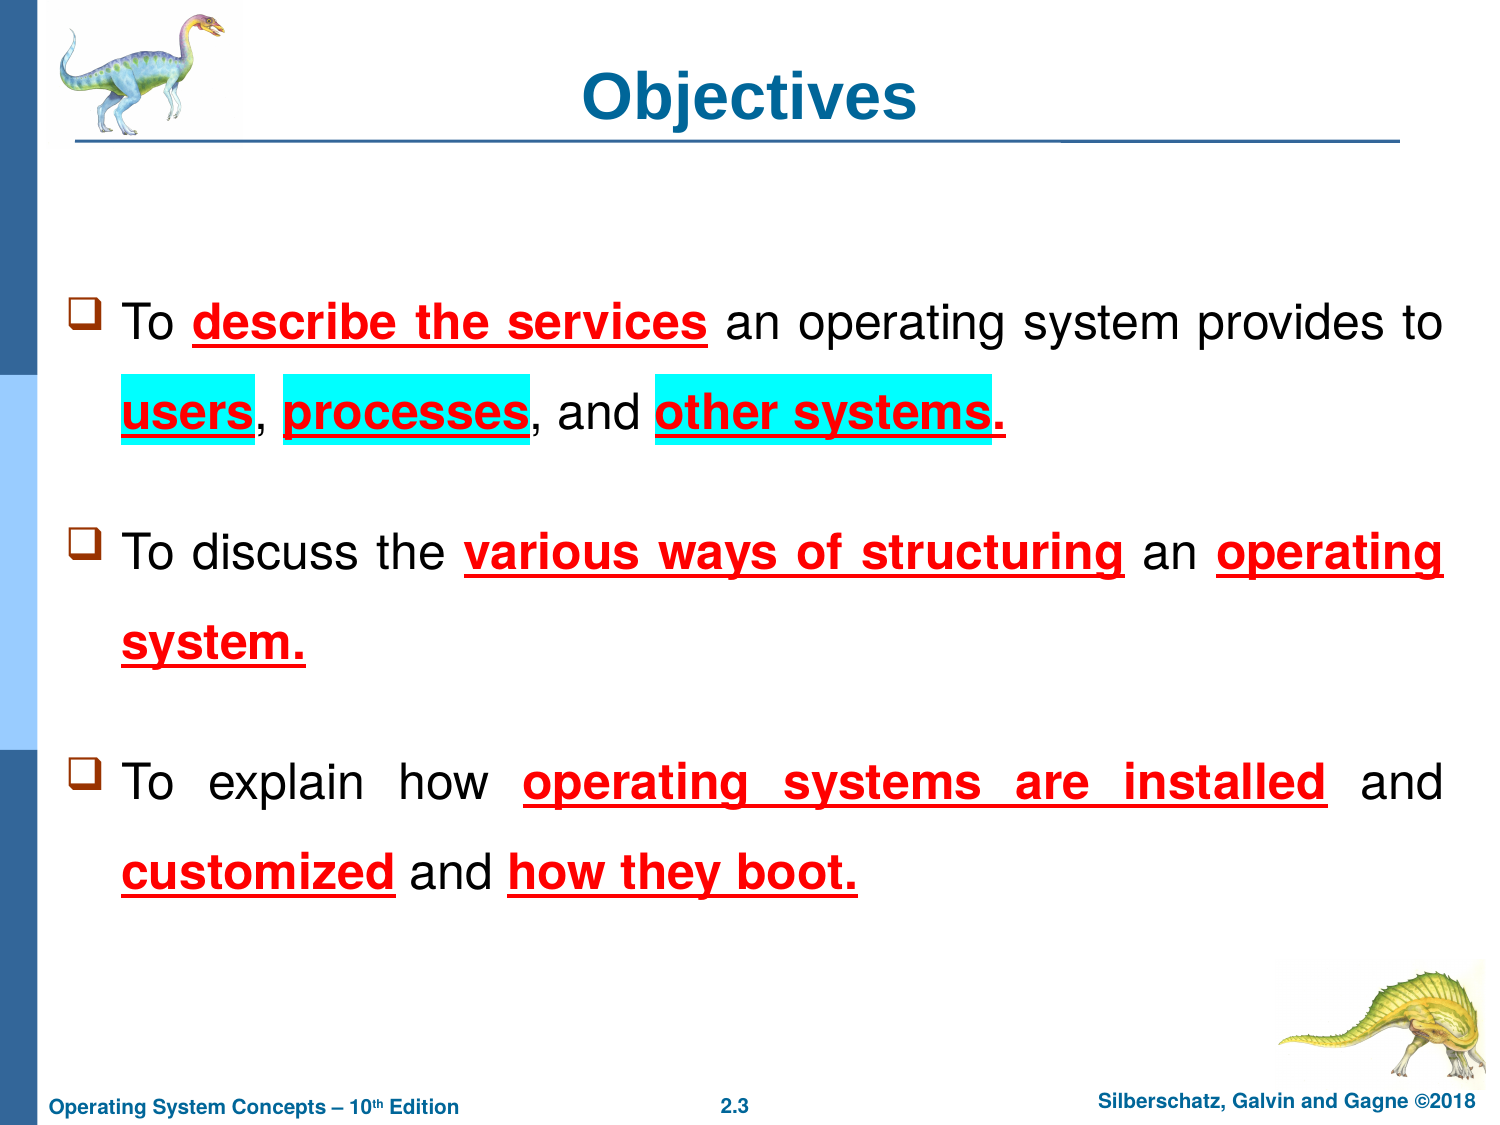

# Objectives
To describe the services an operating system provides to users, processes, and other systems.
To discuss the various ways of structuring an operating system.
To explain how operating systems are installed and customized and how they boot.